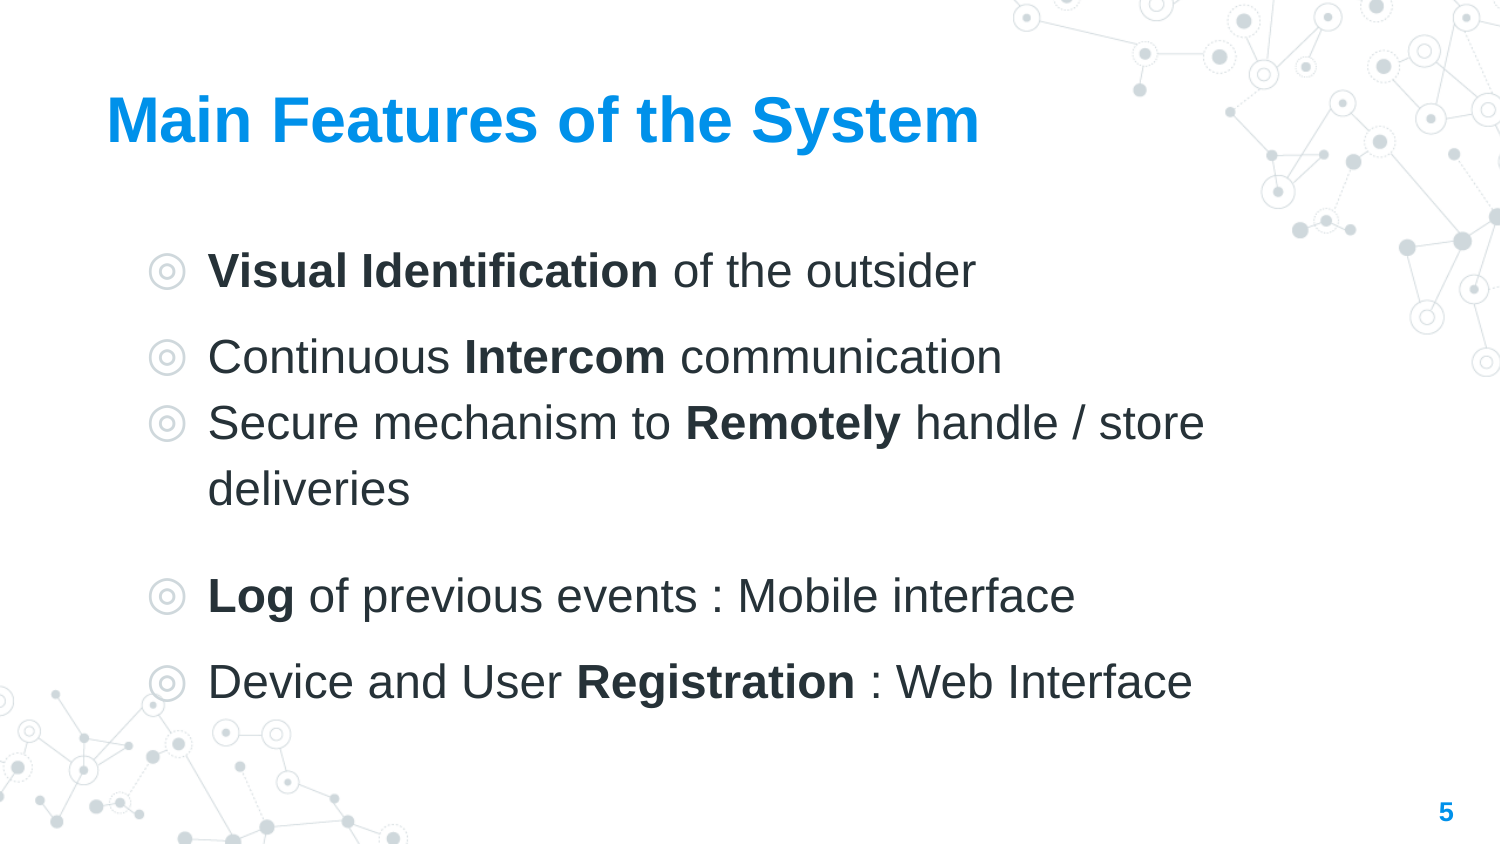

# Main Features of the System
Visual Identification of the outsider
Continuous Intercom communication
Secure mechanism to Remotely handle / store deliveries
Log of previous events : Mobile interface
Device and User Registration : Web Interface
5